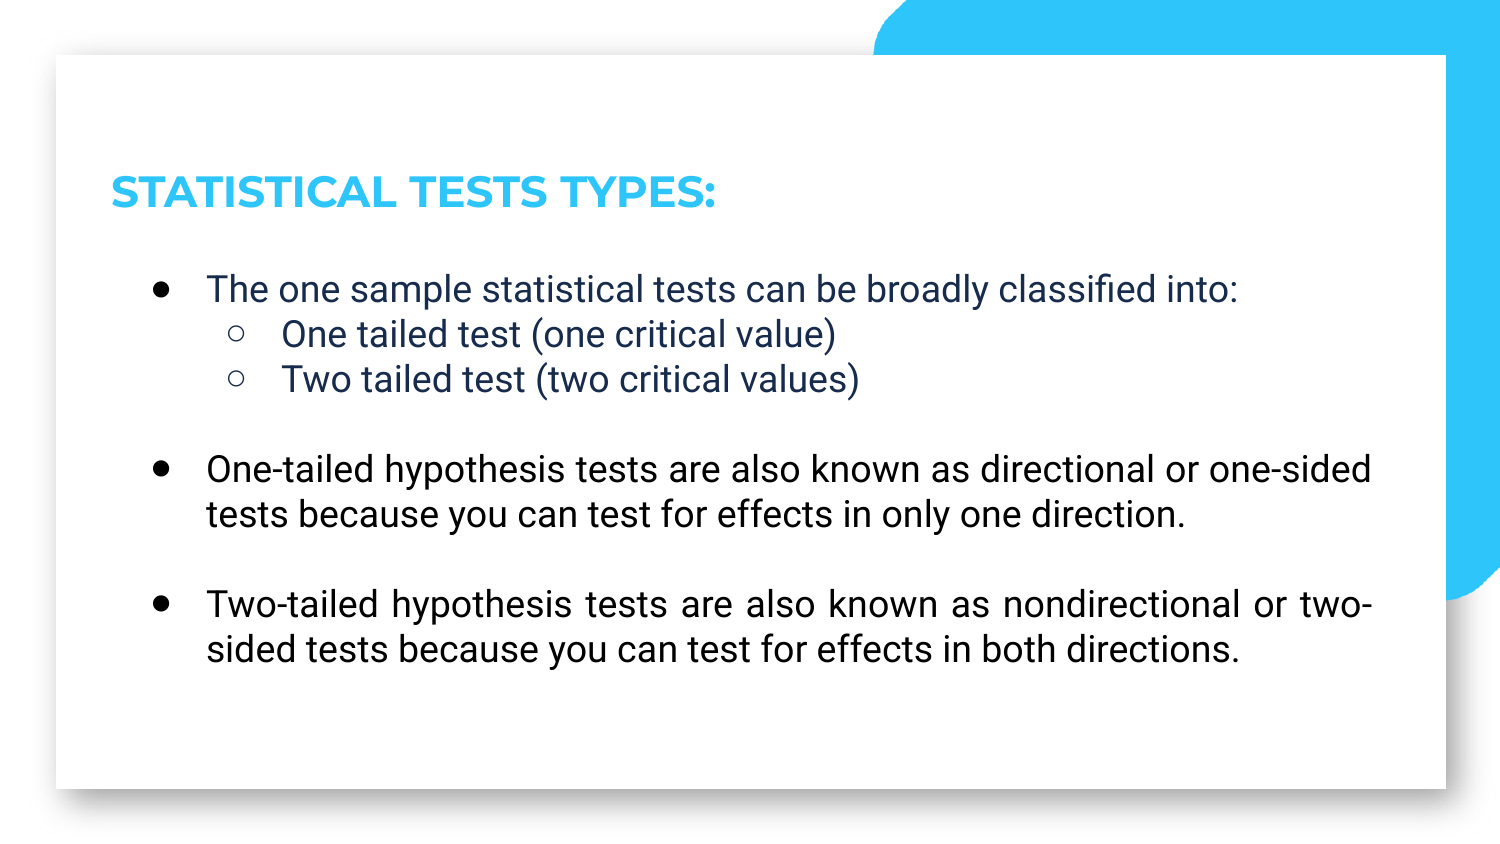

STATISTICAL TESTS TYPES:
The one sample statistical tests can be broadly classified into:
One tailed test (one critical value)
Two tailed test (two critical values)

One-tailed hypothesis tests are also known as directional or one-sided tests because you can test for effects in only one direction.

Two-tailed hypothesis tests are also known as nondirectional or two-sided tests because you can test for effects in both directions.